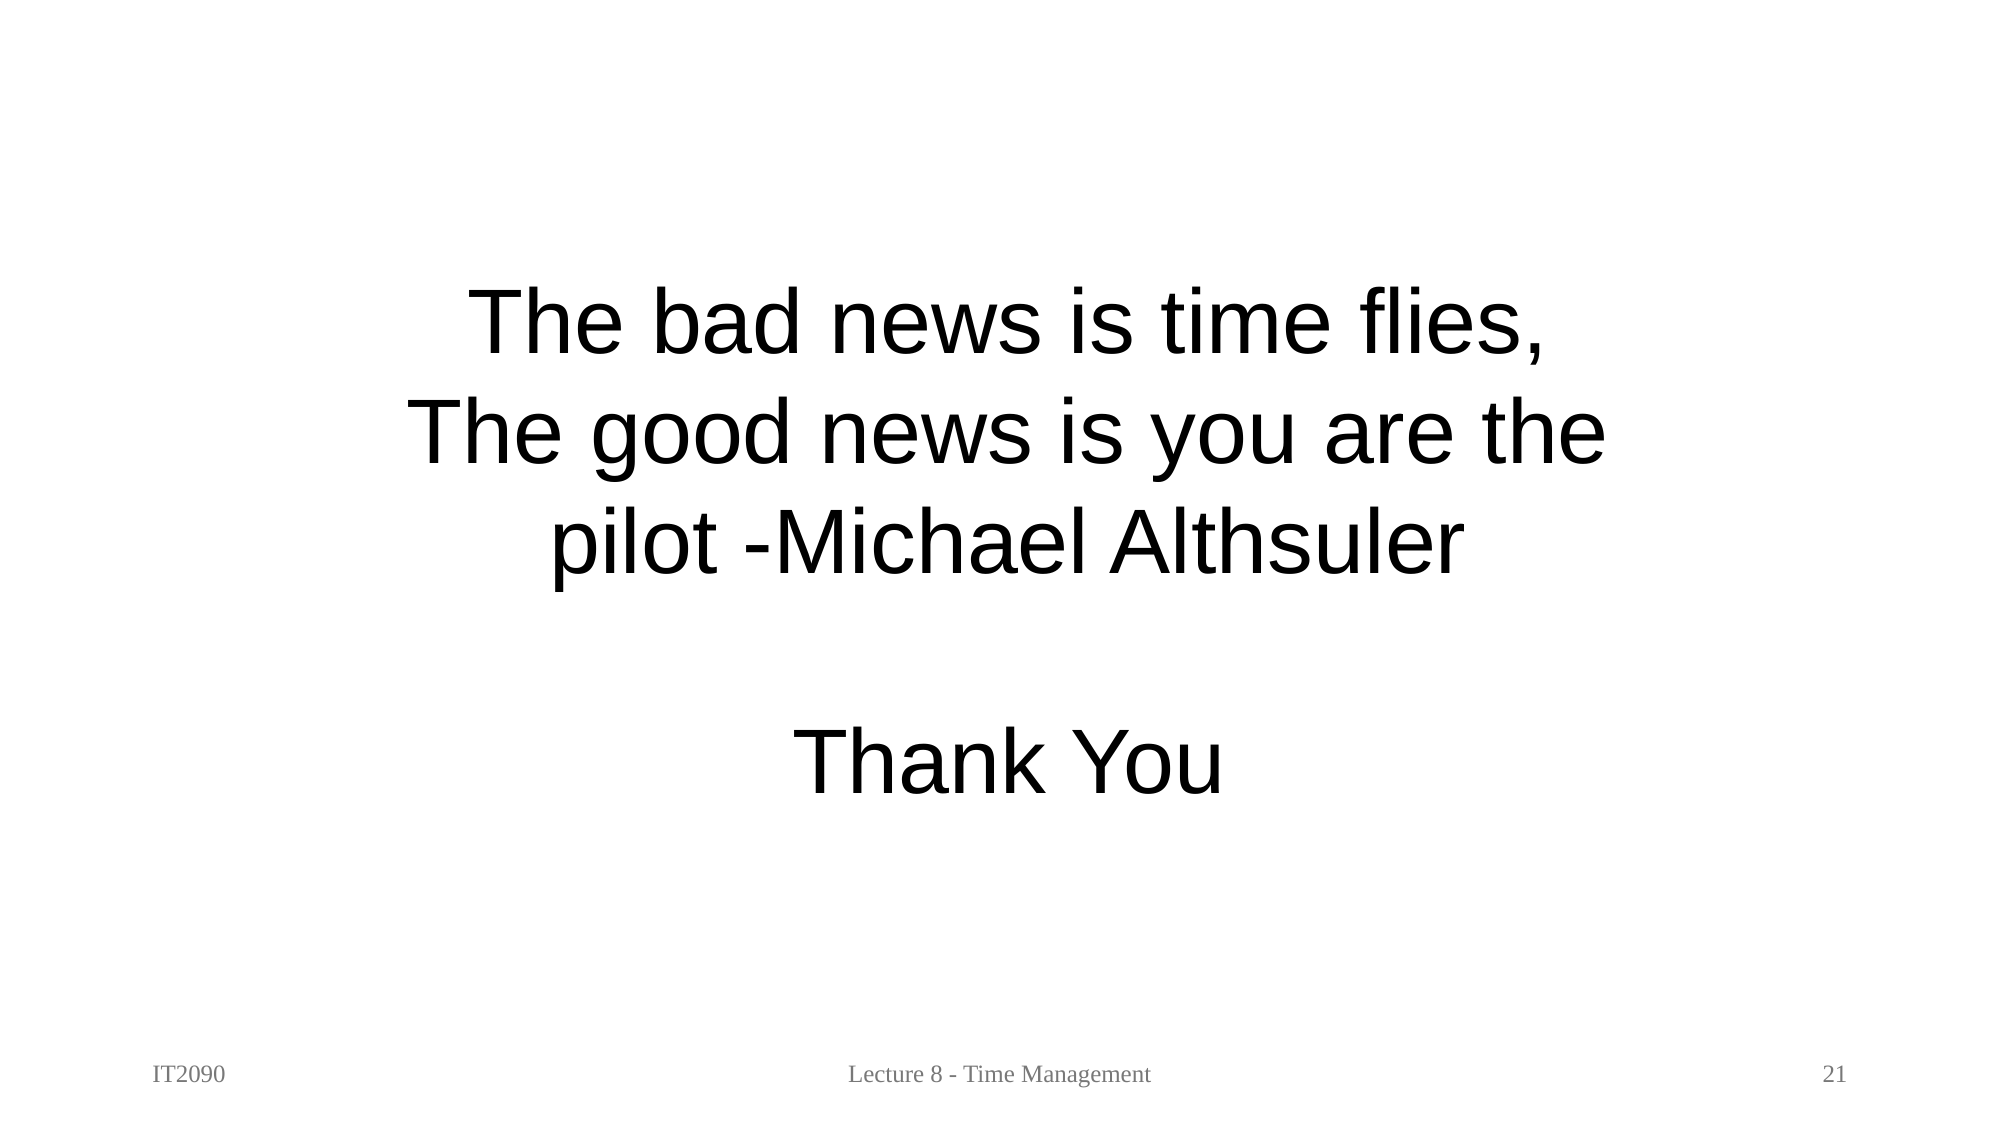

The bad news is time flies, The good news is you are the pilot -Michael Althsuler
Thank You

IT2090
Lecture 8 - Time Management
21